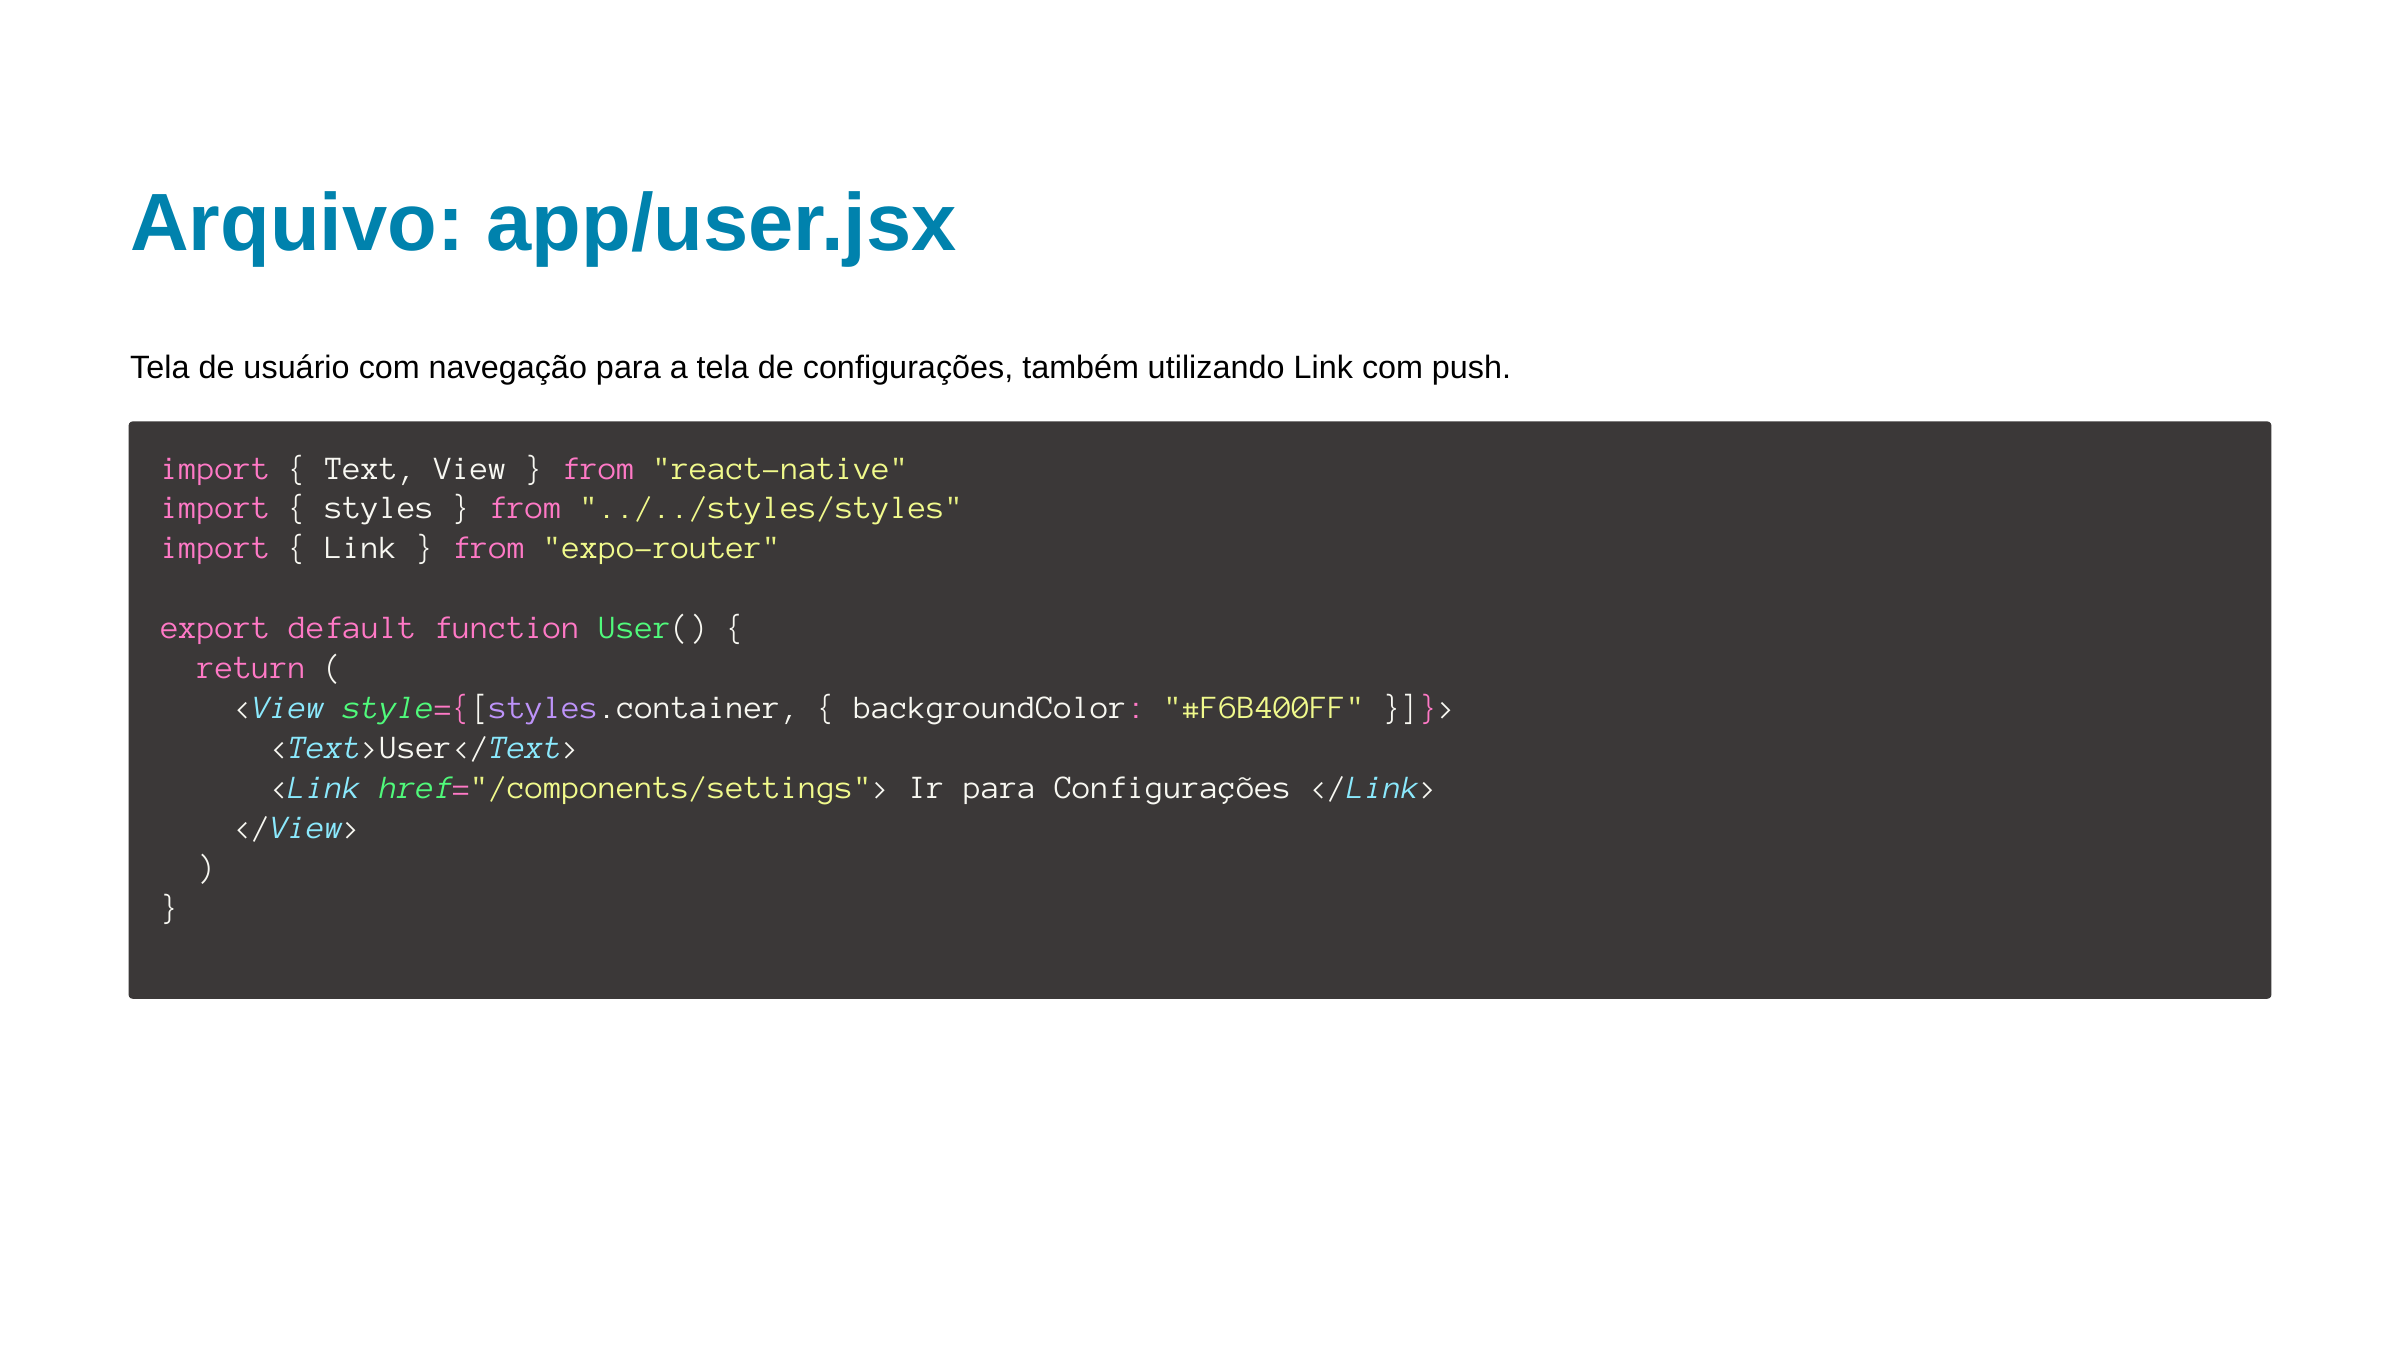

Arquivo: app/user.jsx
Tela de usuário com navegação para a tela de configurações, também utilizando Link com push.

import { Text, View } from "react-native"
import { styles } from "../../styles/styles"
import { Link } from "expo-router"
export default function User() {
  return (
    <View style={[styles.container, { backgroundColor: "#F6B400FF" }]}>
      <Text>User</Text>
      <Link href="/components/settings"> Ir para Configurações </Link>
    </View>
  )
}